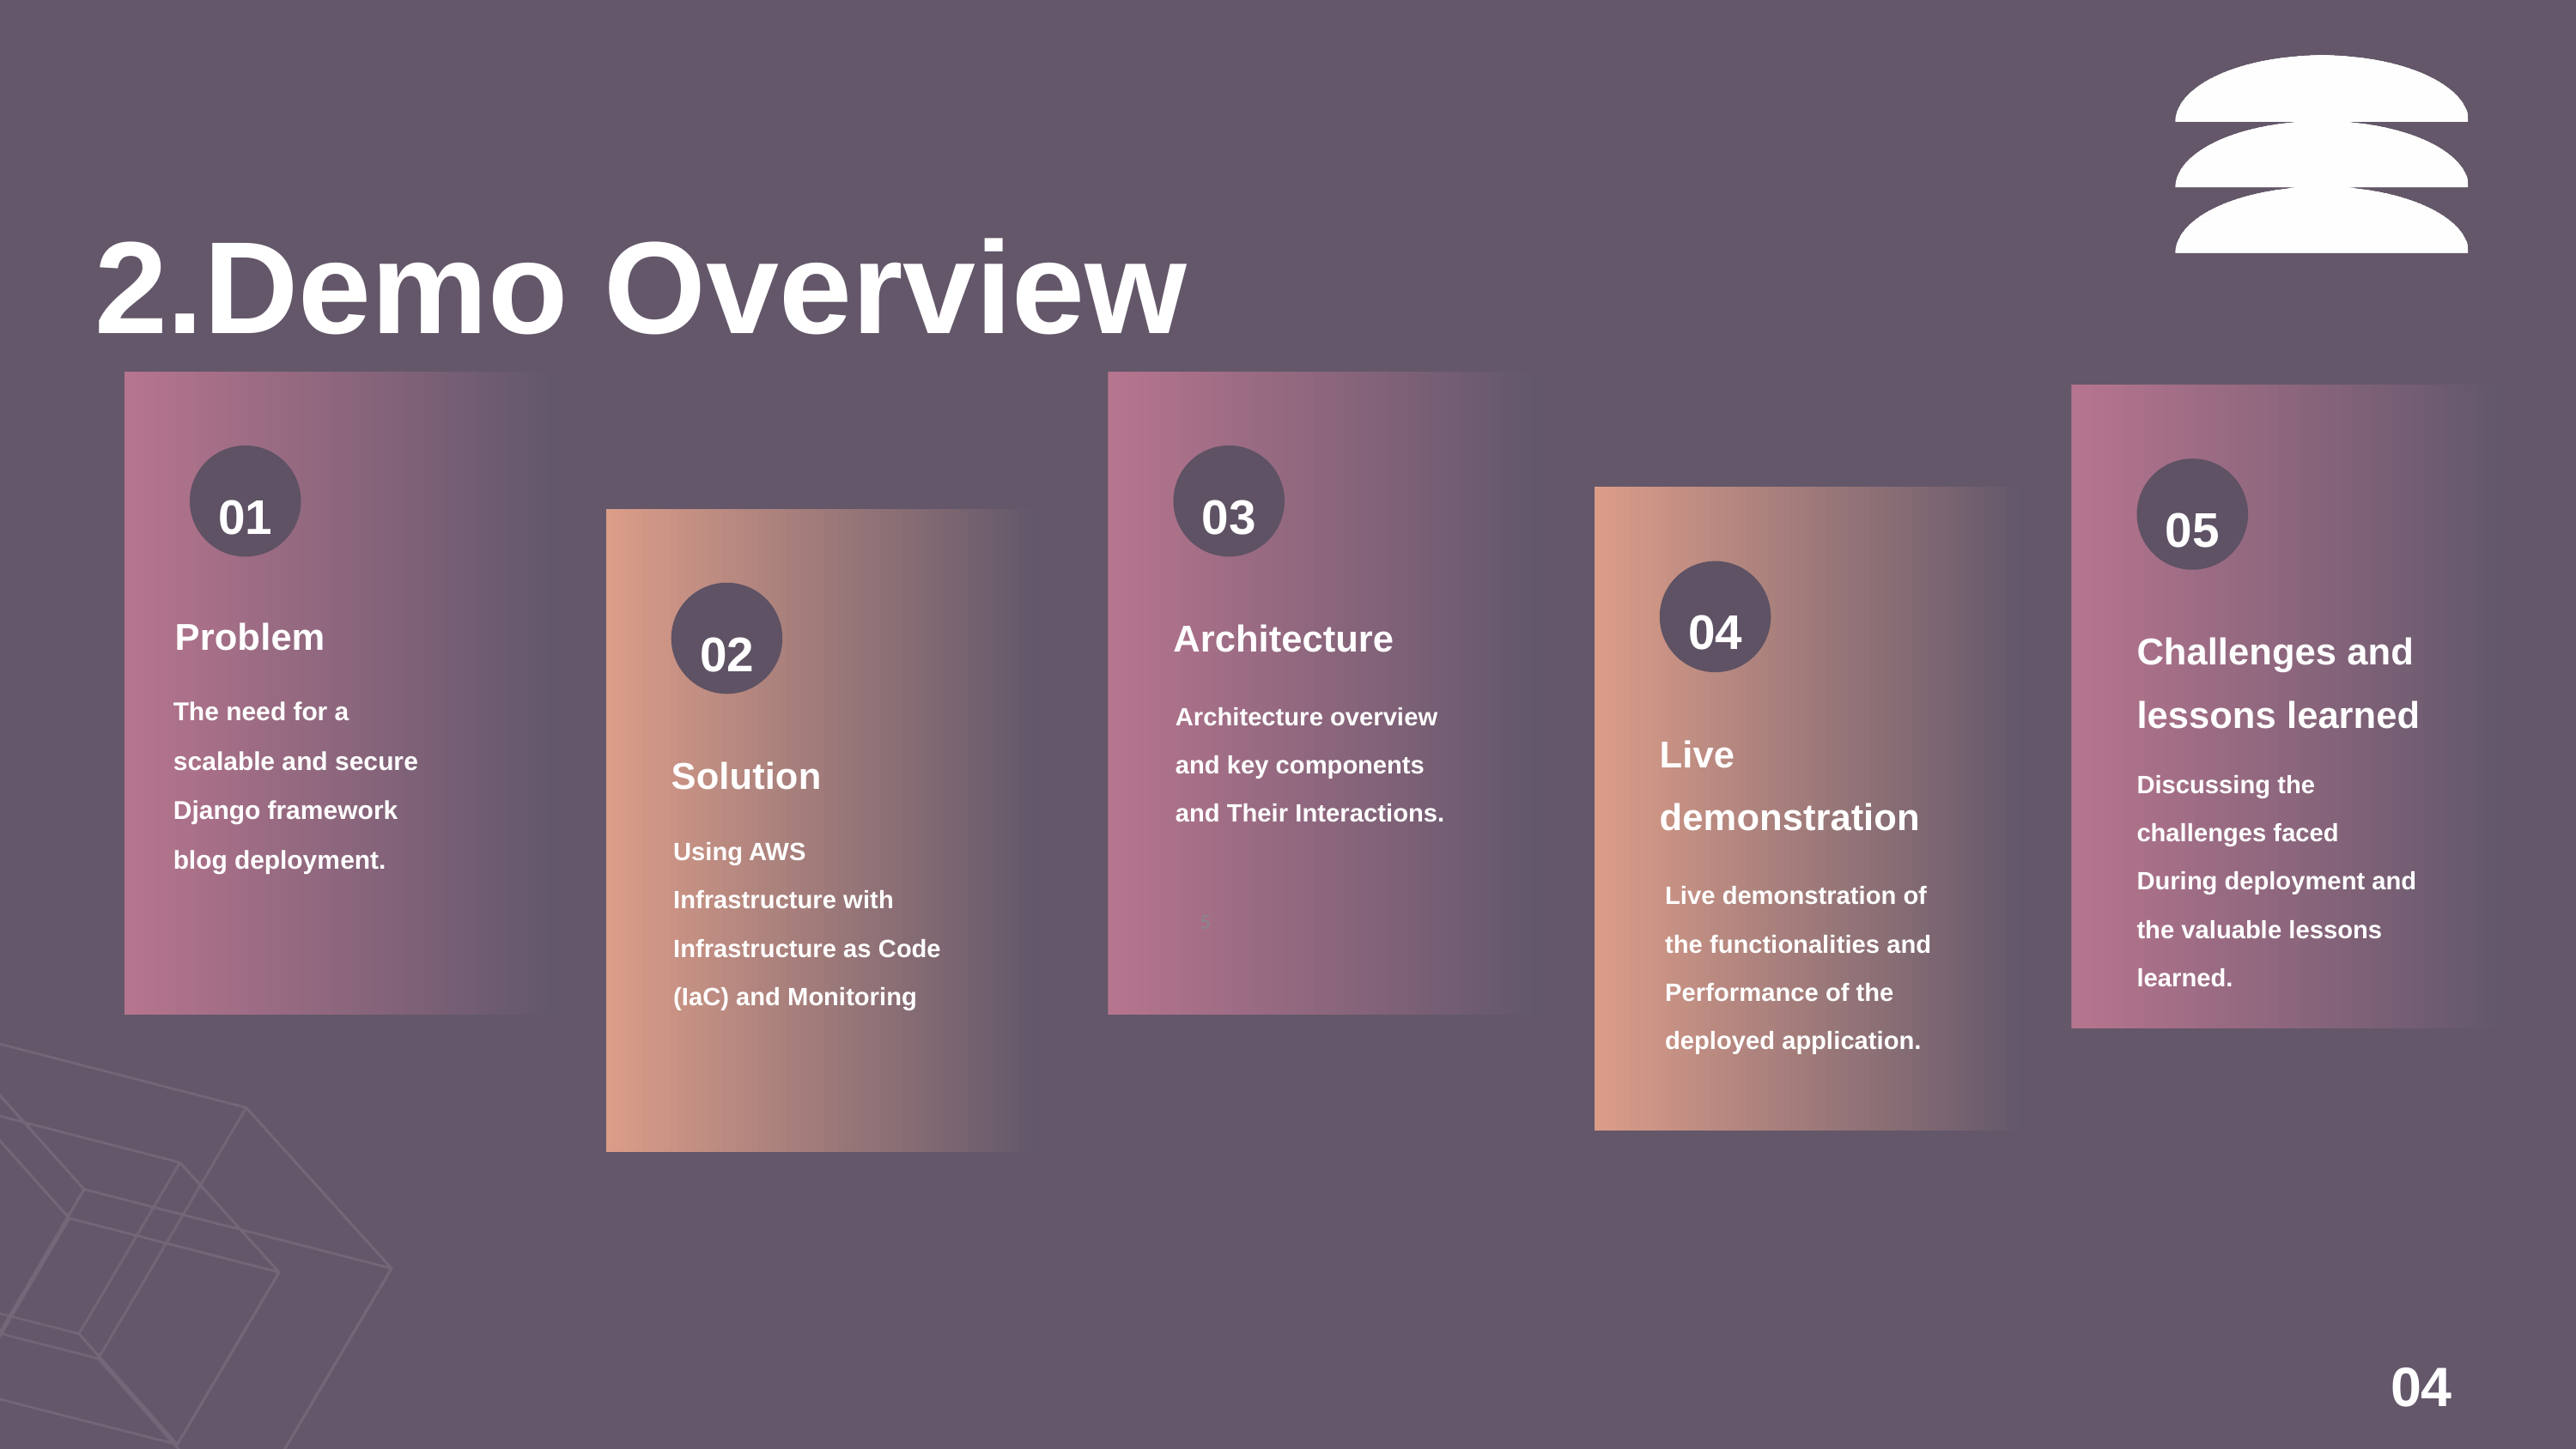

2.Demo Overview

03

01
05

04

Problem
Architecture
02
Challenges and lessons learned
The need for a scalable and secure Django framework blog deployment.

Architecture overview and key components and Their Interactions.
Live demonstration
Solution
Discussing the challenges faced During deployment and the valuable lessons learned.
Using AWS Infrastructure with Infrastructure as Code (IaC) and Monitoring
Live demonstration of the functionalities and Performance of the deployed application.
5

04